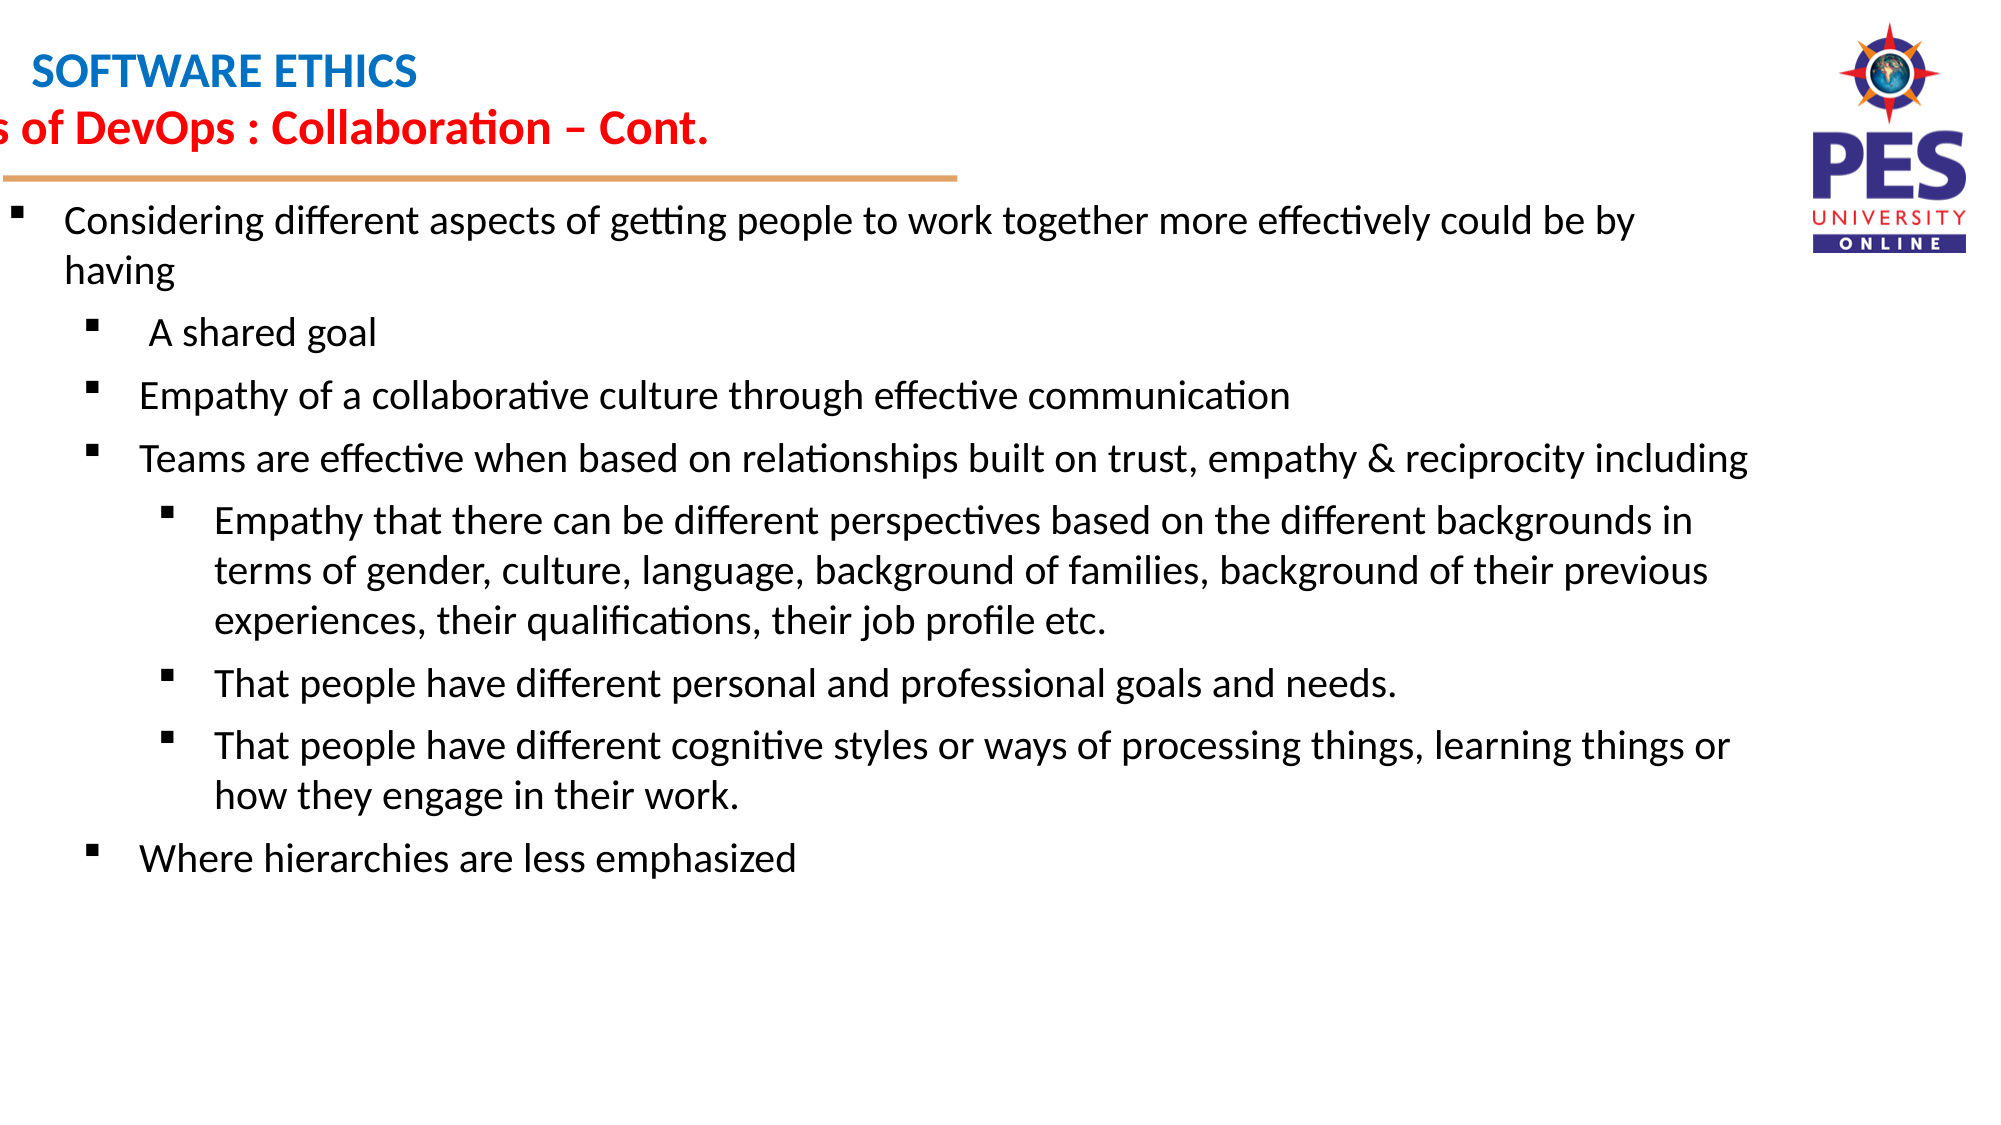

Pillars of DevOps : Collaboration – Cont.
Considering different aspects of getting people to work together more effectively could be by having
 A shared goal
Empathy of a collaborative culture through effective communication
Teams are effective when based on relationships built on trust, empathy & reciprocity including
Empathy that there can be different perspectives based on the different backgrounds in terms of gender, culture, language, background of families, background of their previous experiences, their qualifications, their job profile etc.
That people have different personal and professional goals and needs.
That people have different cognitive styles or ways of processing things, learning things or how they engage in their work.
Where hierarchies are less emphasized